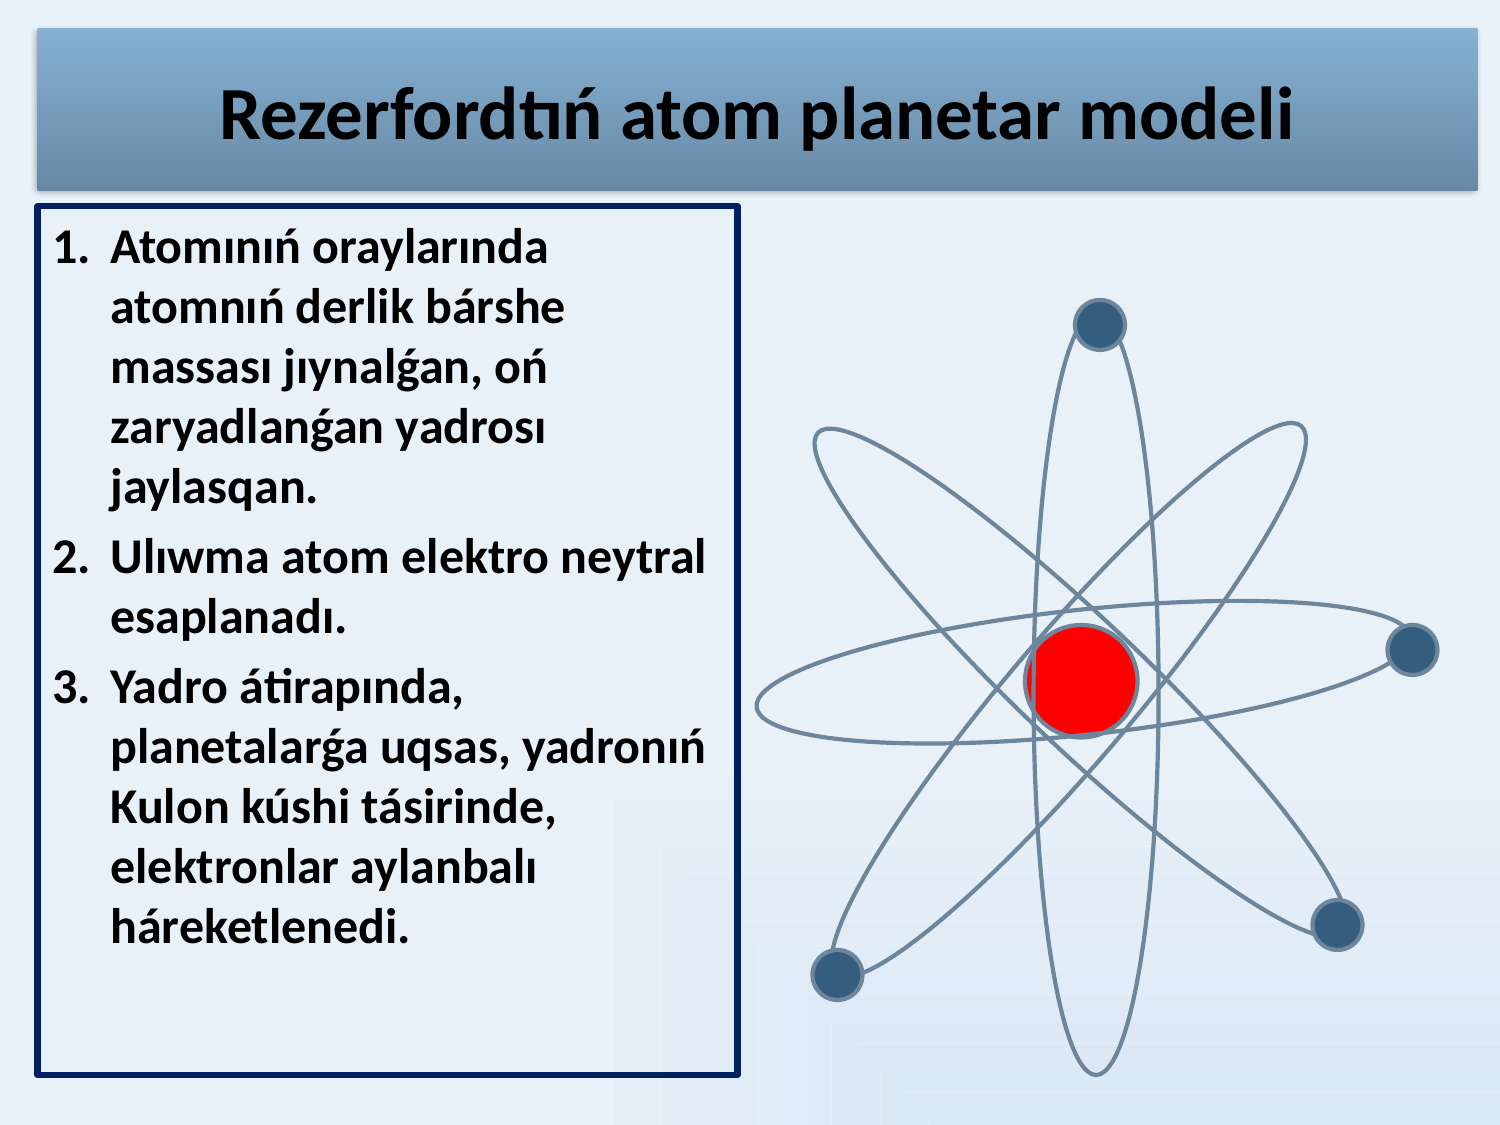

# Rezerfordtıń atom planetar modeli
Atomınıń oraylarında atomnıń derlik bárshe massası jıynalǵan, oń zaryadlanǵan yadrosı jaylasqan.
Ulıwma atom elektro neytral esaplanadı.
Yadro átirapında, planetalarǵa uqsas, yadronıń Kulon kúshi tásirinde, elektronlar aylanbalı háreketlenedi.